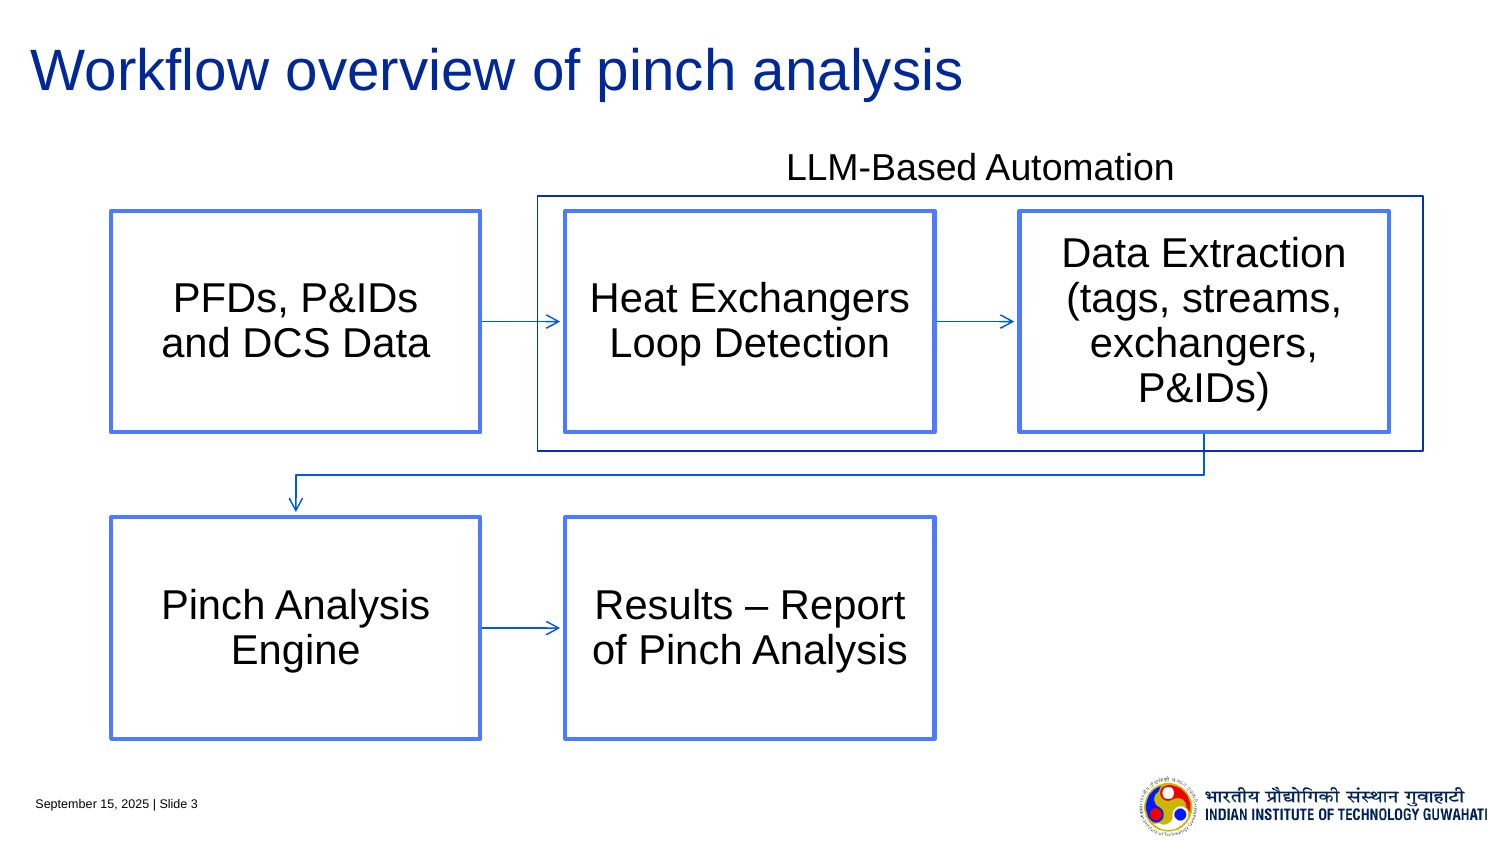

# Workflow overview of pinch analysis
LLM-Based Automation

PFDs, P&IDs and DCS Data

Heat Exchangers Loop Detection

Data Extraction (tags, streams, exchangers, P&IDs)

Pinch Analysis Engine
Results – Report of Pinch Analysis